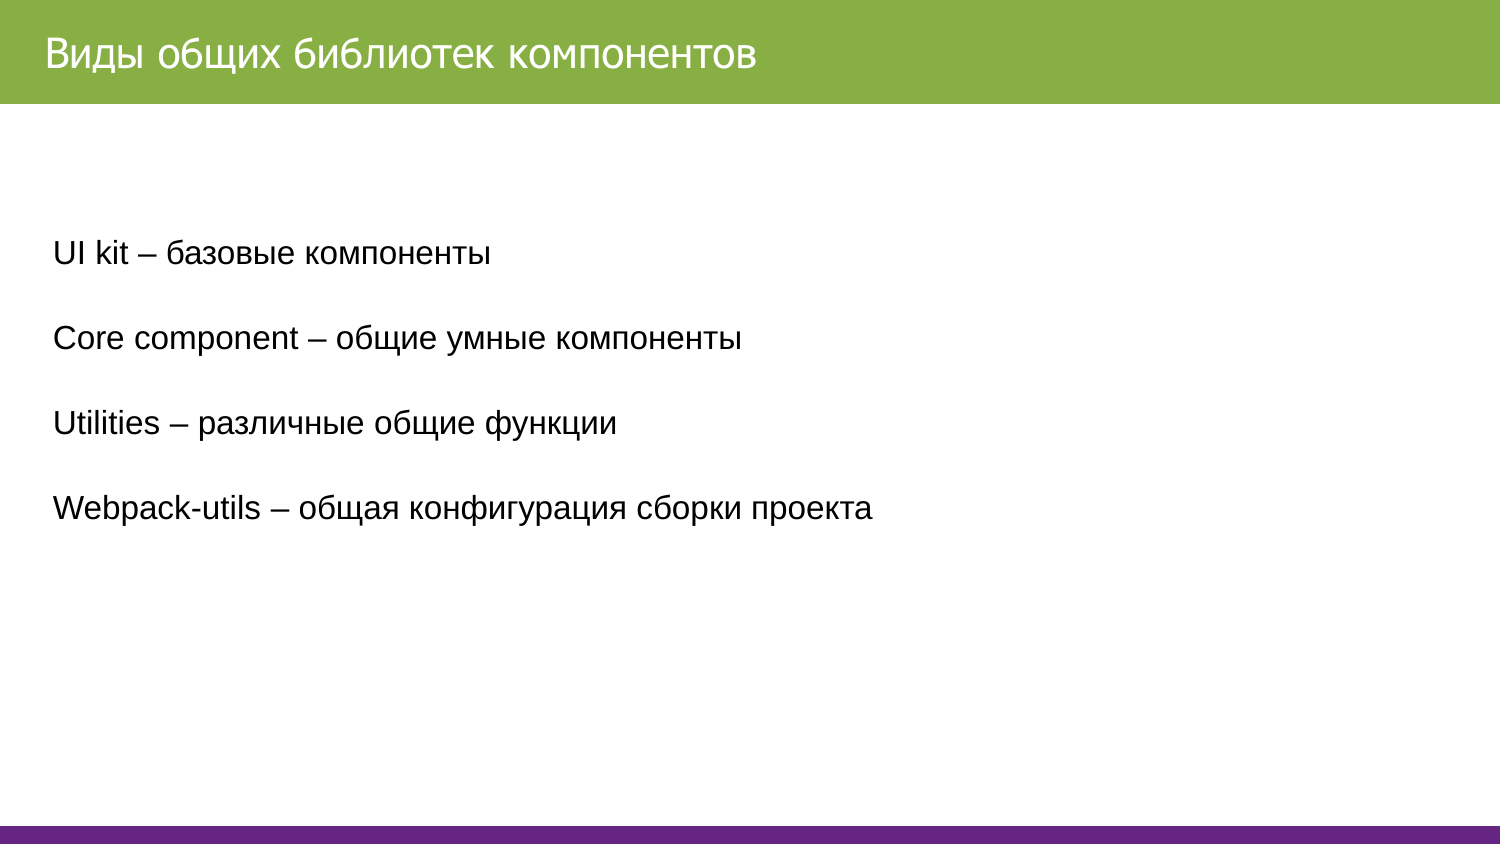

Виды общих библиотек компонентов

UI kit – базовые компоненты
Core component – общие умные компоненты
Utilities – различные общие функции
Webpack-utils – общая конфигурация сборки проекта